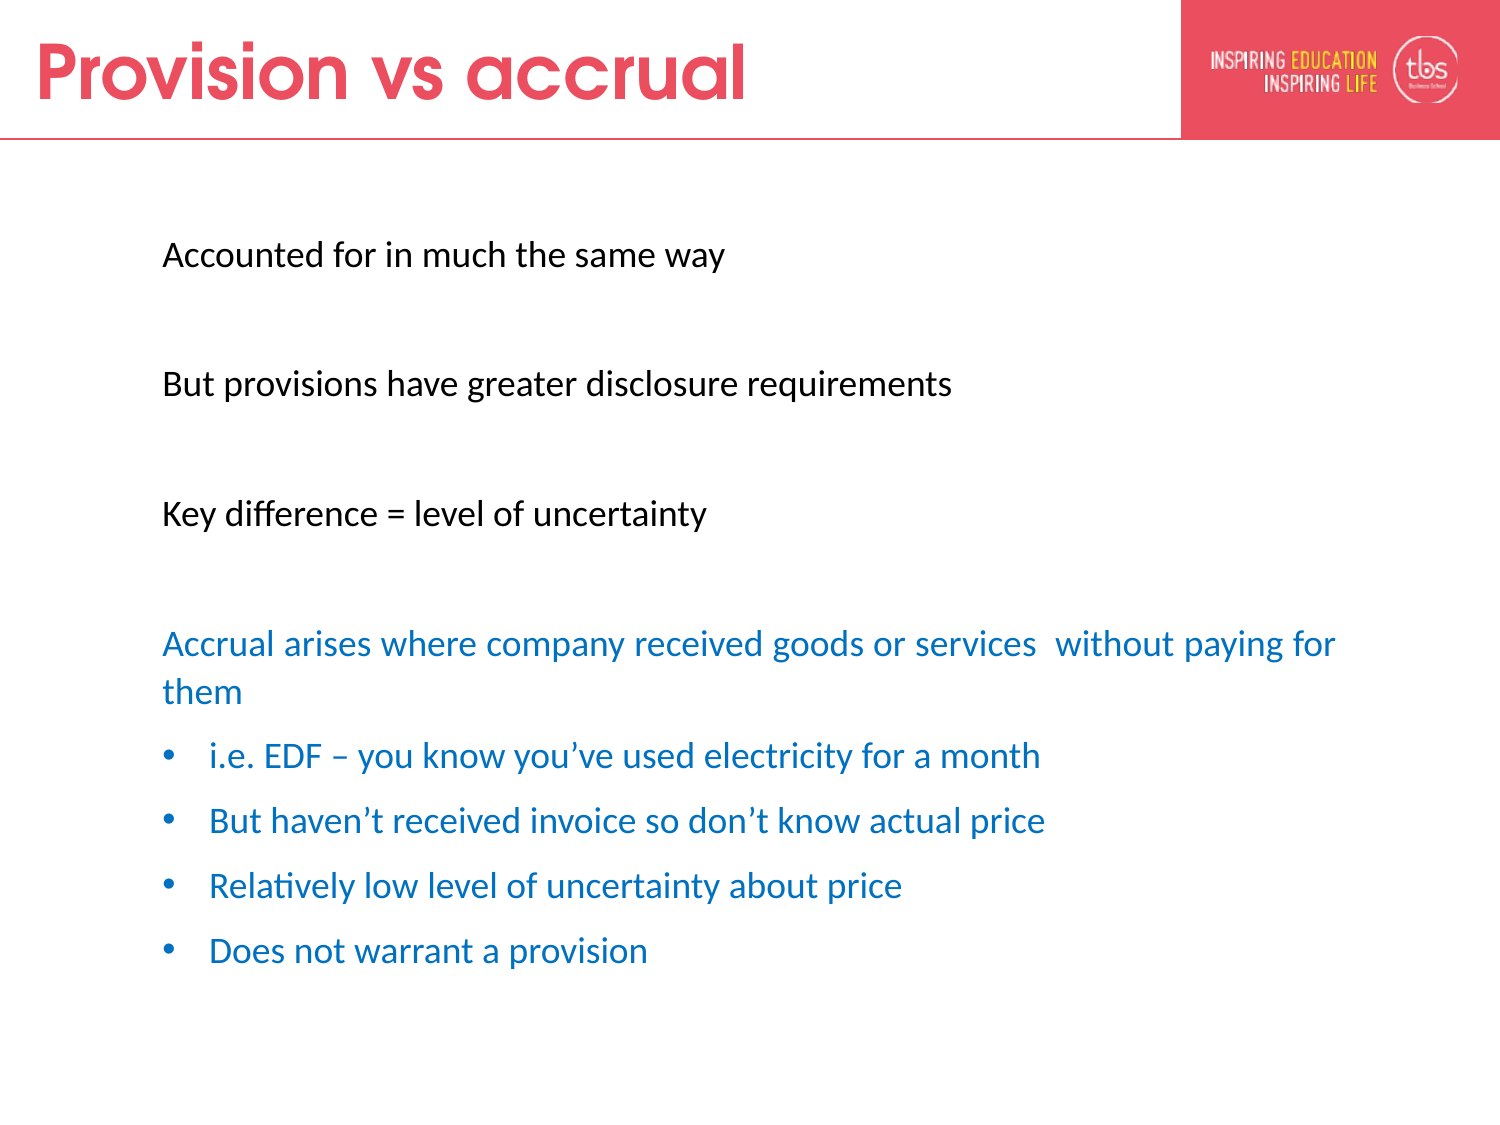

# Provision vs accrual
Accounted for in much the same way

But provisions have greater disclosure requirements

Key difference = level of uncertainty

Accrual arises where company received goods or services  without paying for them
i.e. EDF – you know you’ve used electricity for a month
But haven’t received invoice so don’t know actual price
Relatively low level of uncertainty about price
Does not warrant a provision